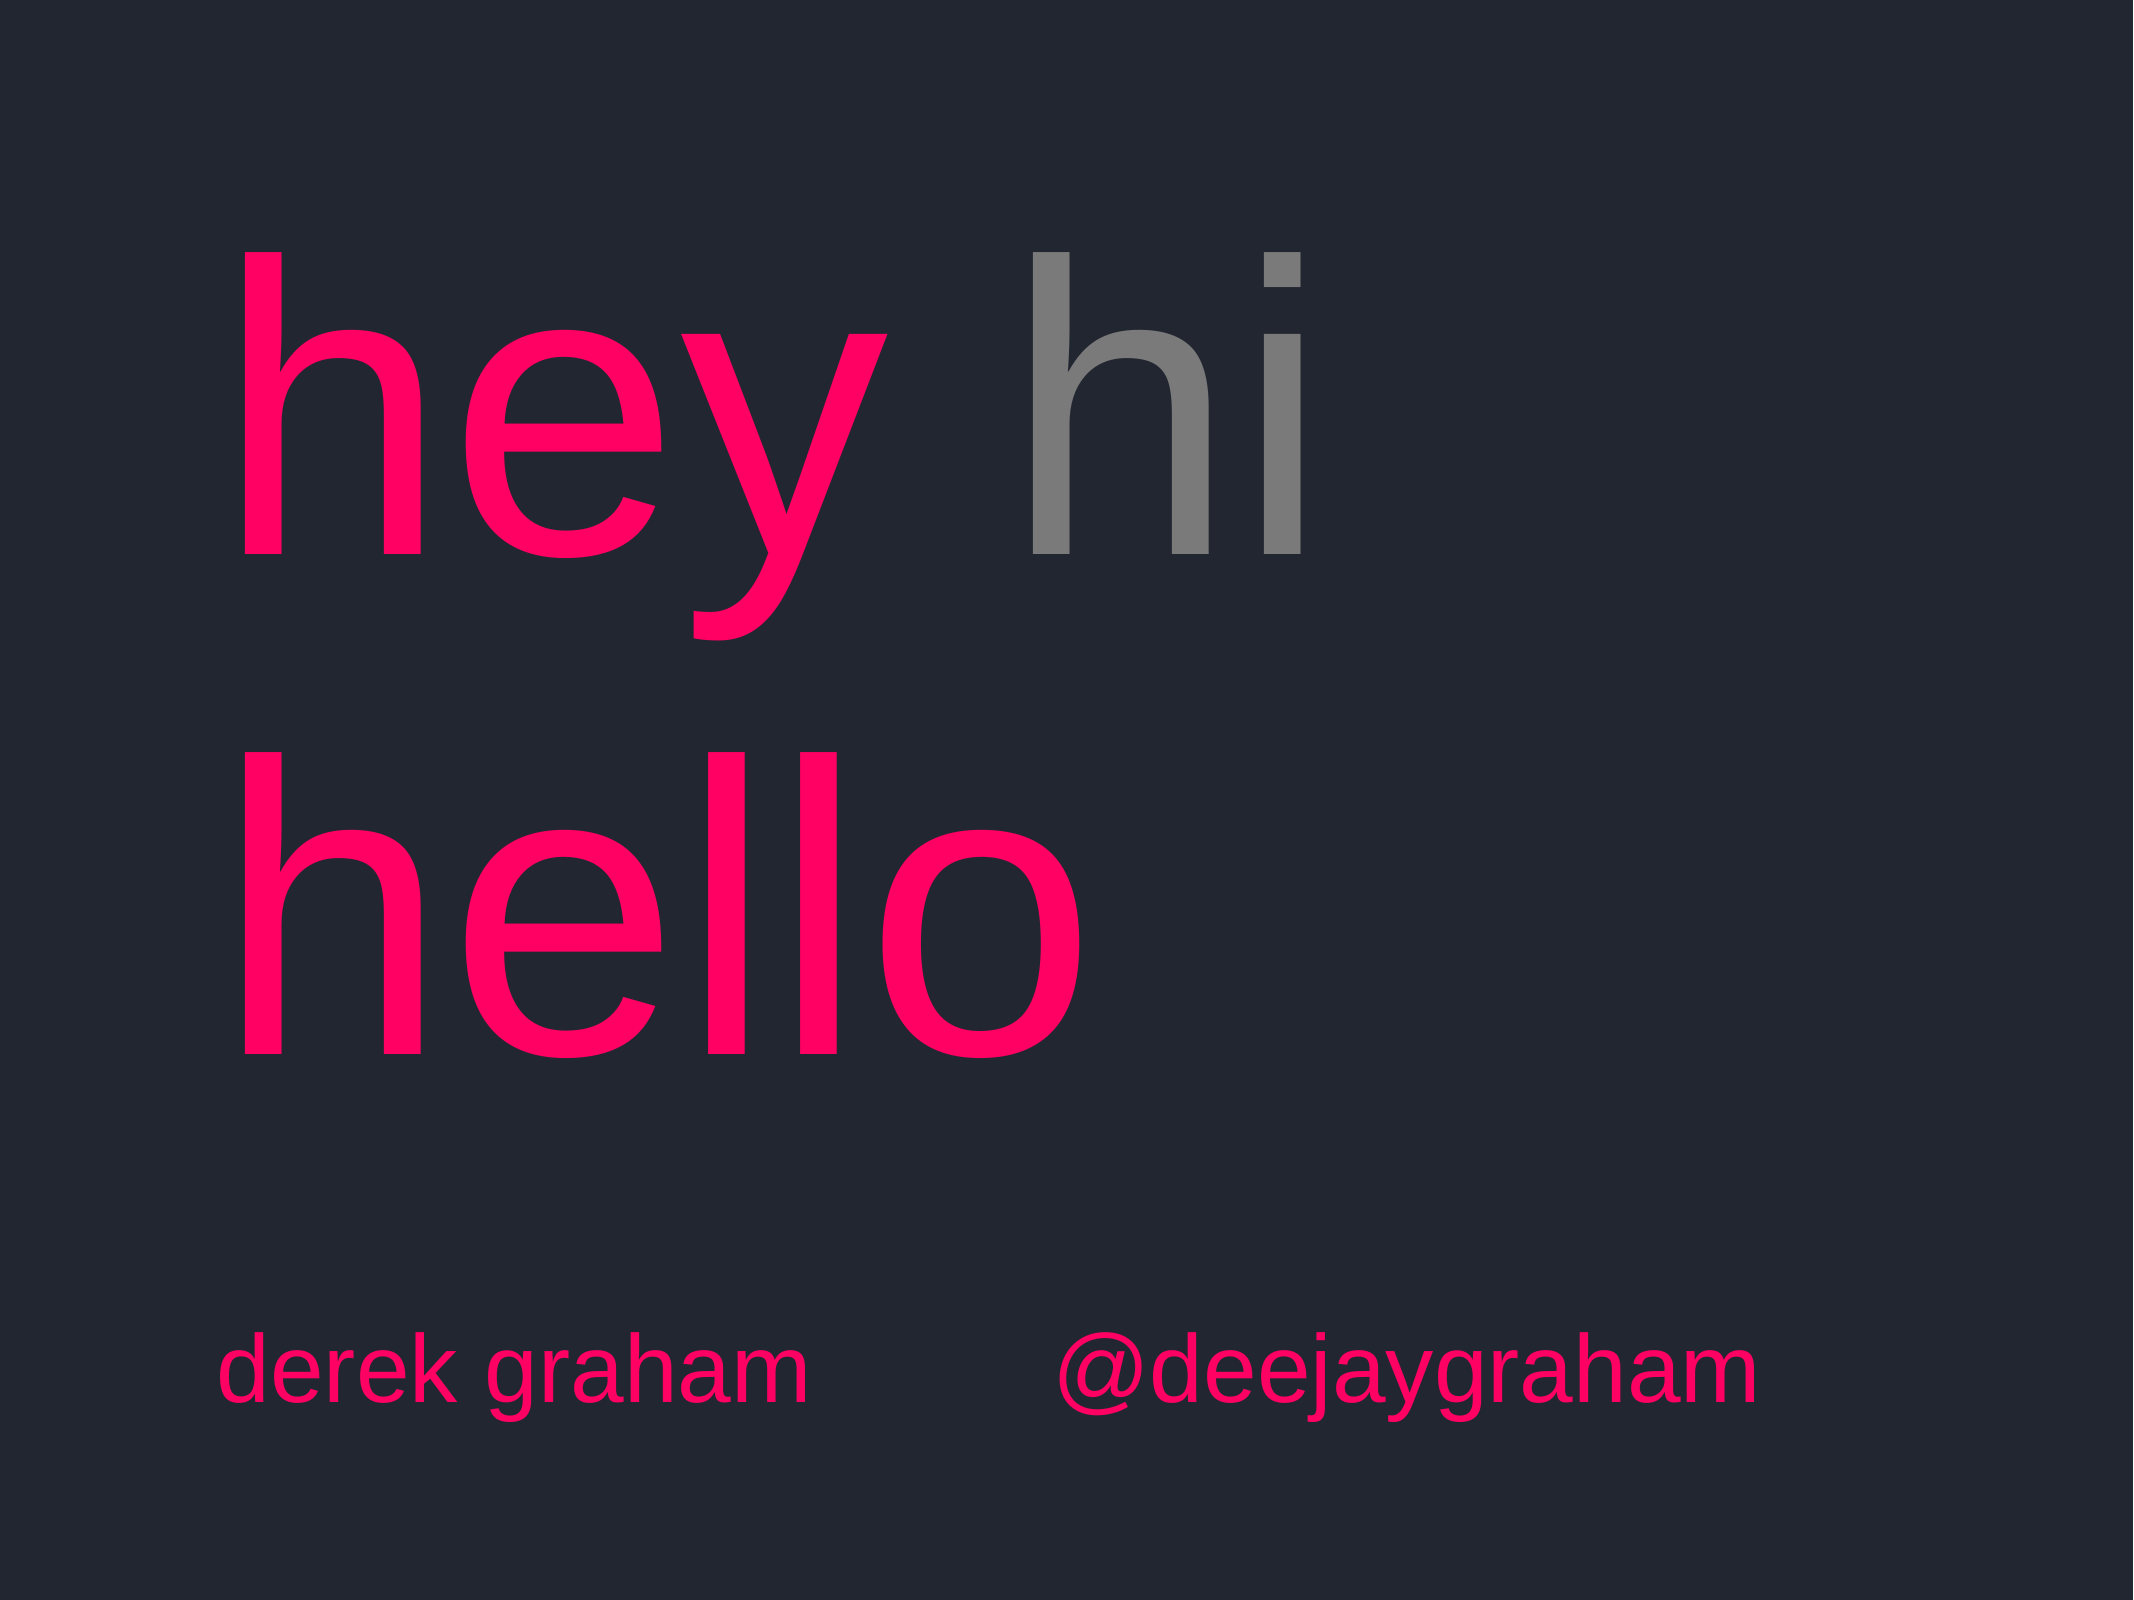

# hey hi hello
derek graham         @deejaygraham